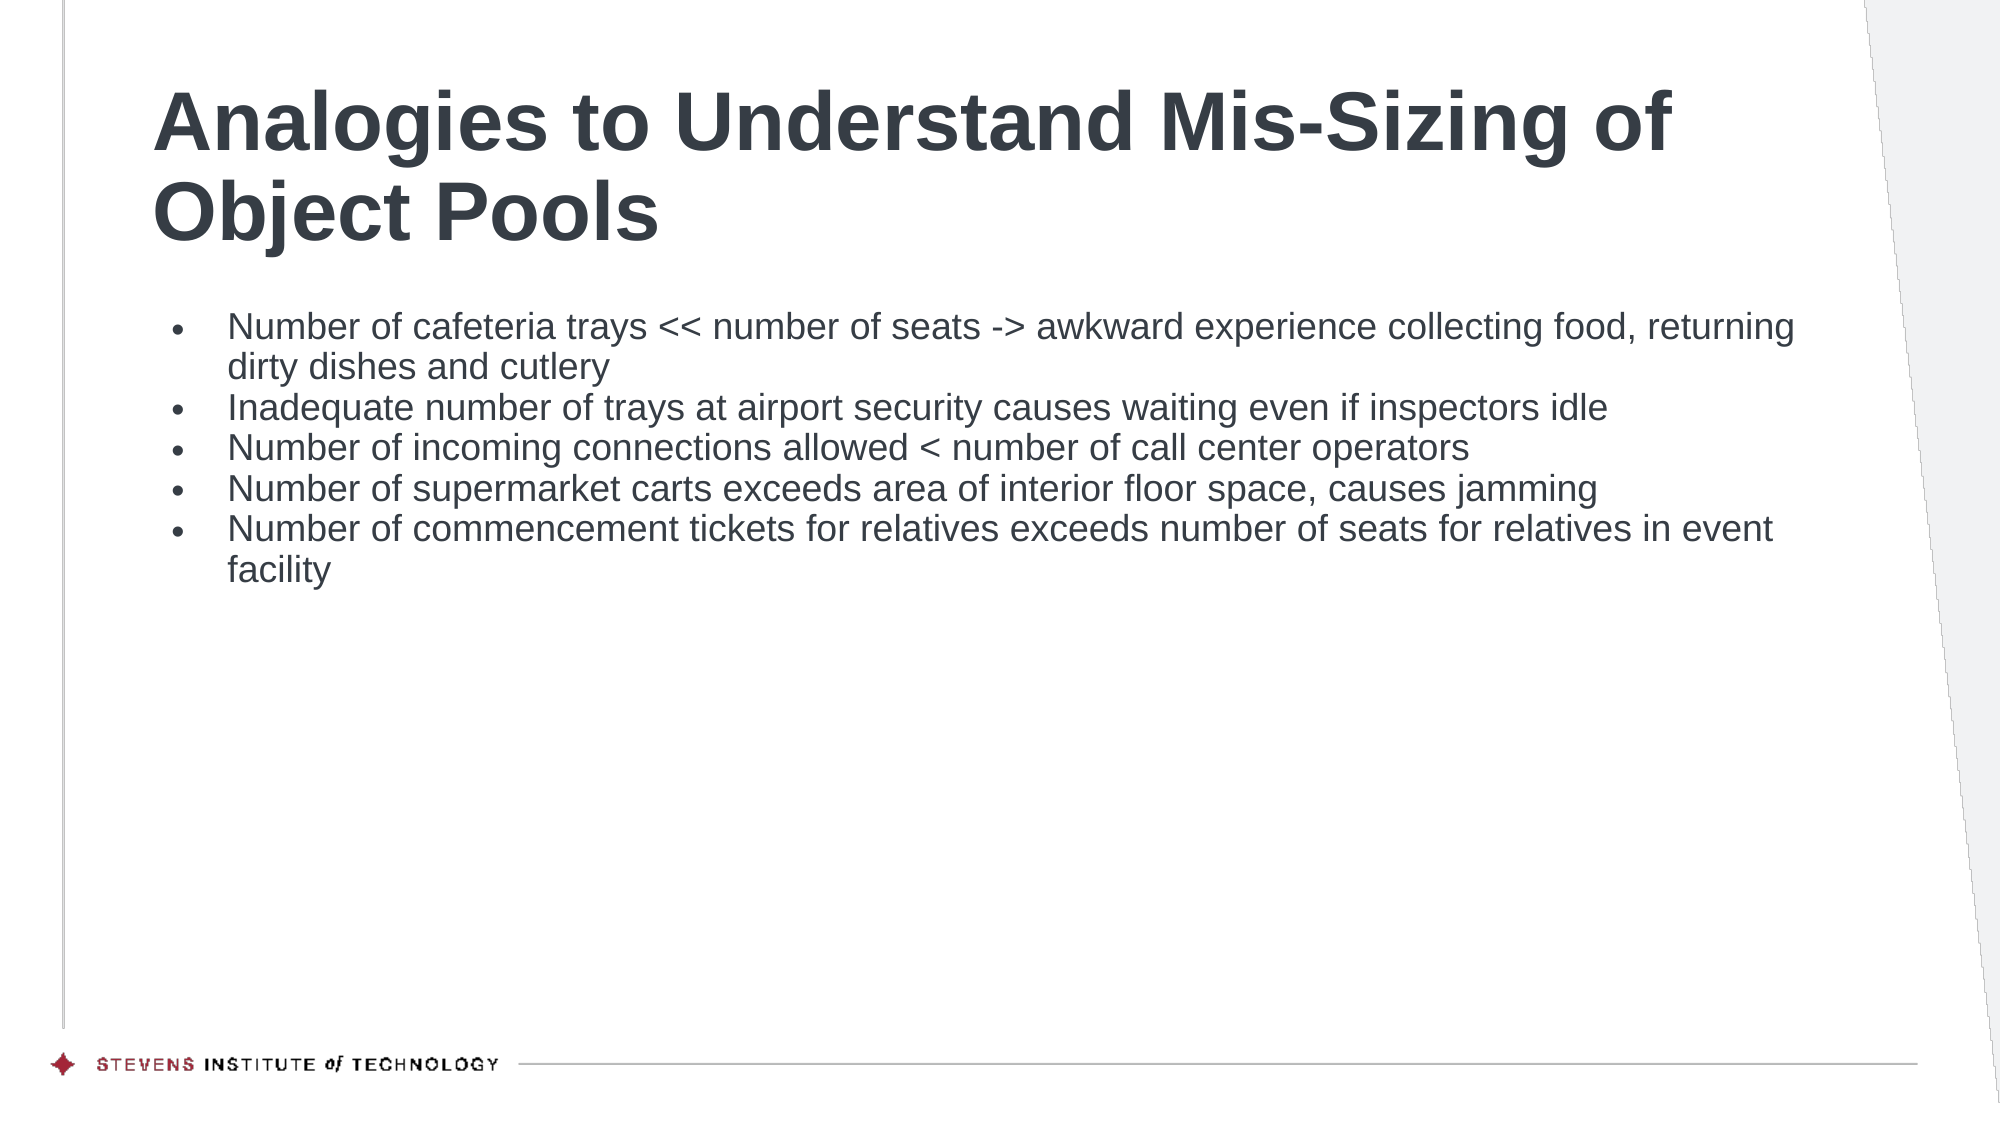

# Analogies to Understand Mis-Sizing of Object Pools
Number of cafeteria trays << number of seats -> awkward experience collecting food, returning dirty dishes and cutlery
Inadequate number of trays at airport security causes waiting even if inspectors idle
Number of incoming connections allowed < number of call center operators
Number of supermarket carts exceeds area of interior floor space, causes jamming
Number of commencement tickets for relatives exceeds number of seats for relatives in event facility